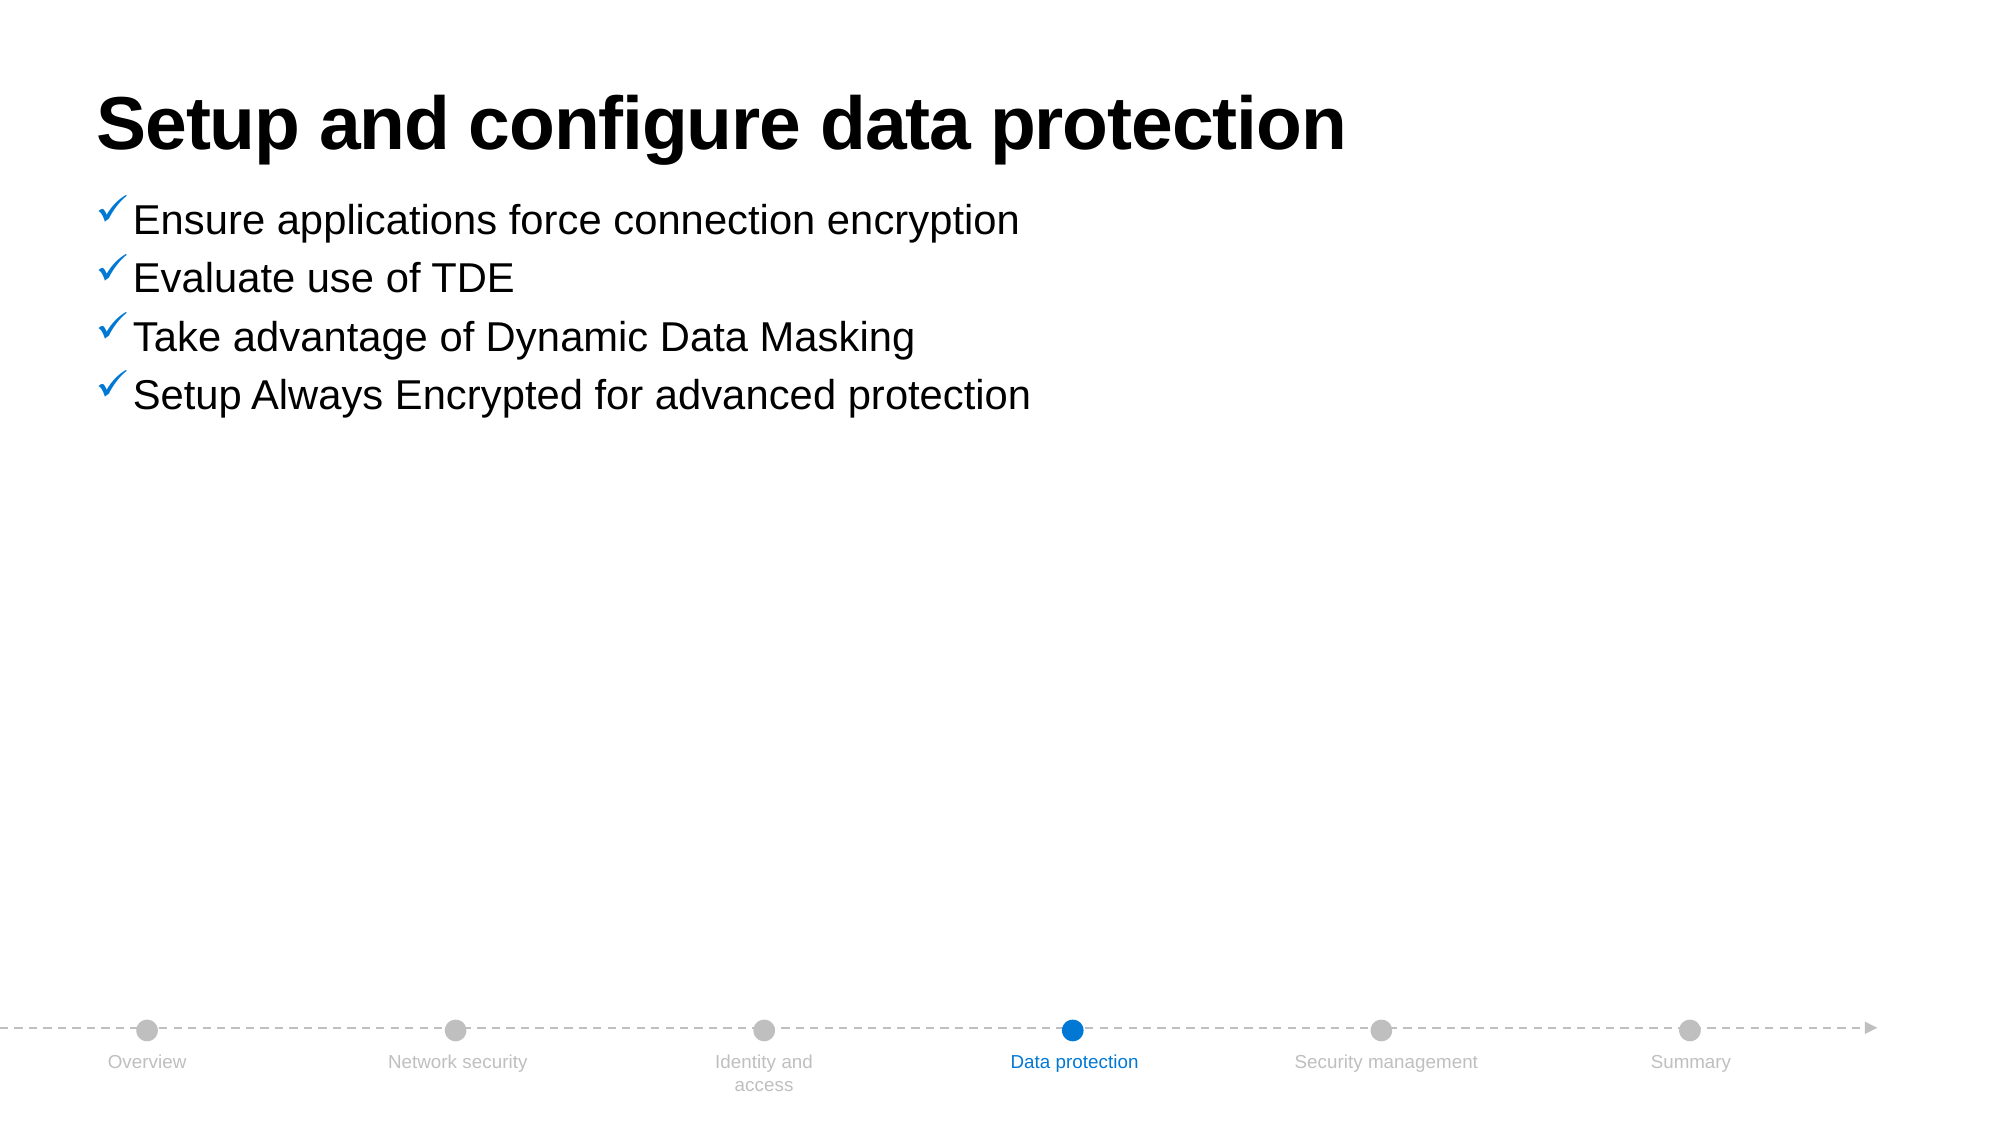

# Setup and configure data protection
Ensure applications force connection encryption
Evaluate use of TDE
Take advantage of Dynamic Data Masking
Setup Always Encrypted for advanced protection

Network security
Identity and access
Data protection
Security management
Summary
Overview